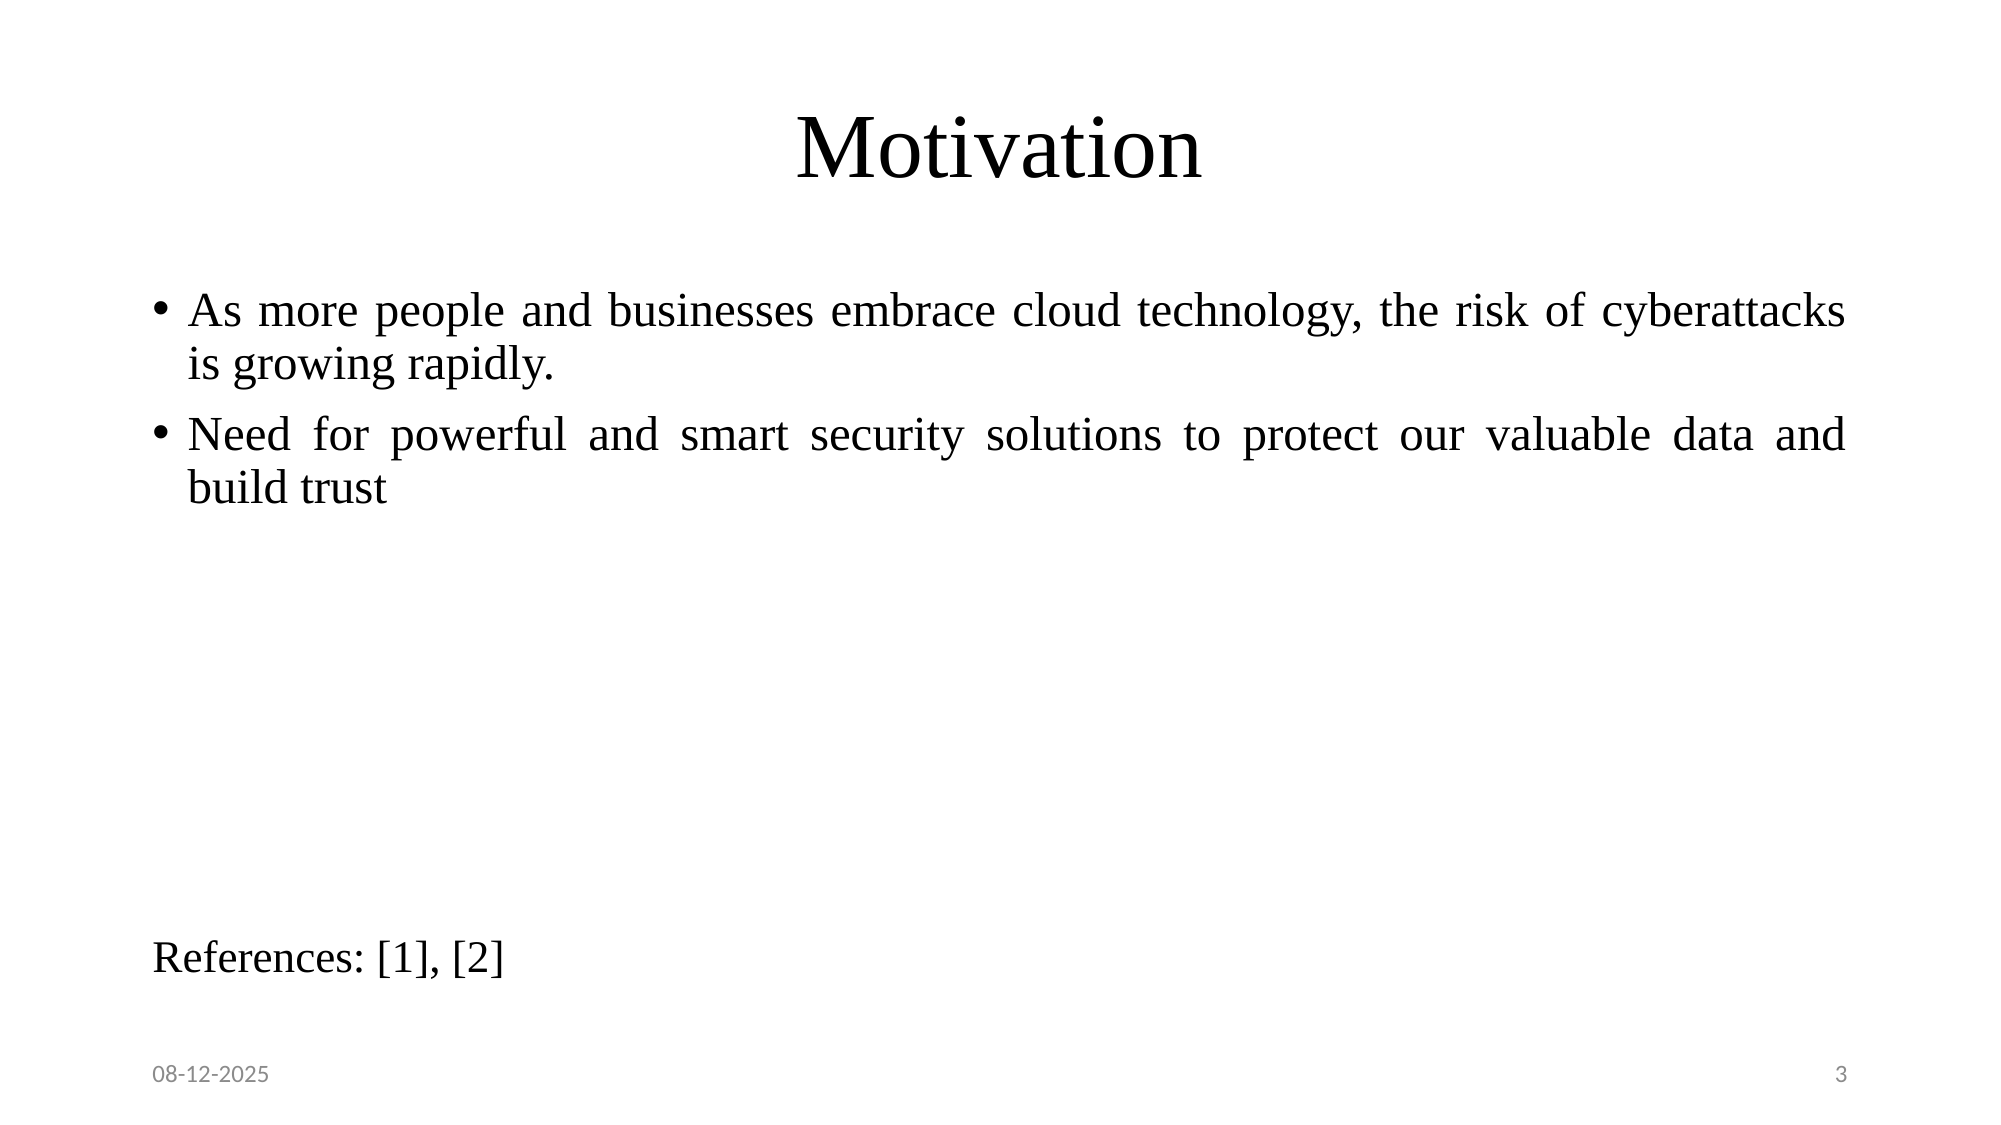

# Motivation
As more people and businesses embrace cloud technology, the risk of cyberattacks is growing rapidly.
Need for powerful and smart security solutions to protect our valuable data and build trust

References: [1], [2]

08-12-2025
3